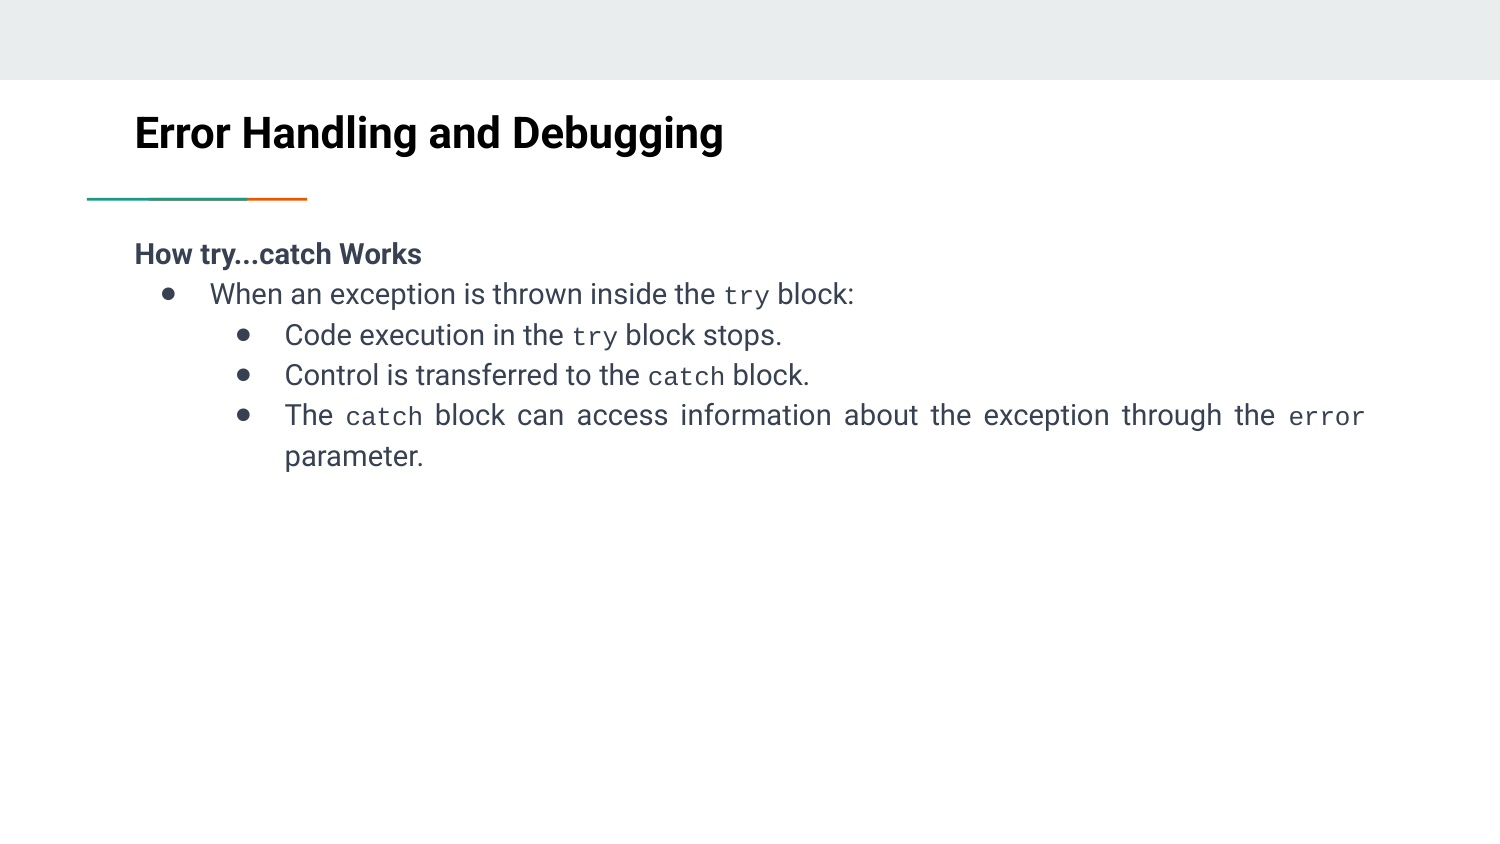

# Error Handling and Debugging

How try...catch Works
When an exception is thrown inside the try block:
Code execution in the try block stops.
Control is transferred to the catch block.
The catch block can access information about the exception through the error parameter.